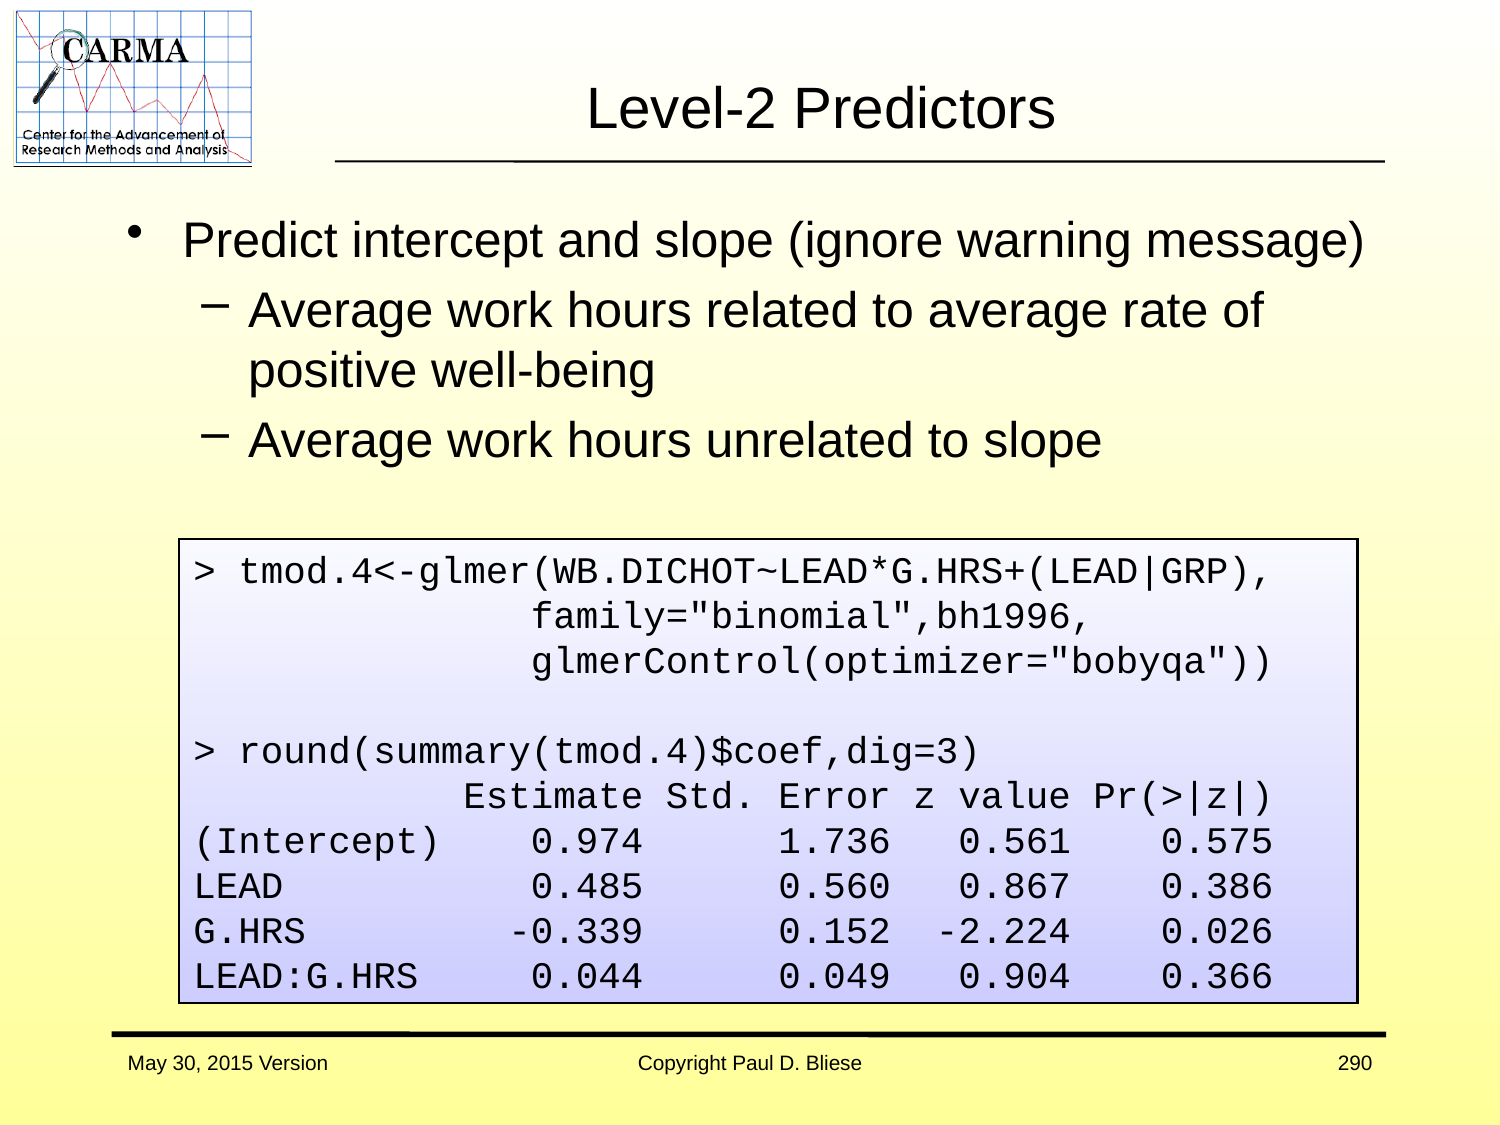

# Level-2 Predictors
Predict intercept and slope (ignore warning message)
Average work hours related to average rate of positive well-being
Average work hours unrelated to slope
> tmod.4<-glmer(WB.DICHOT~LEAD*G.HRS+(LEAD|GRP),
               family="binomial",bh1996,
               glmerControl(optimizer="bobyqa"))

> round(summary(tmod.4)$coef,dig=3)
            Estimate Std. Error z value Pr(>|z|)
(Intercept)    0.974      1.736   0.561    0.575
LEAD           0.485      0.560   0.867    0.386
G.HRS         -0.339      0.152  -2.224    0.026
LEAD:G.HRS     0.044      0.049   0.904    0.366
May 30, 2015 Version
Copyright Paul D. Bliese
290